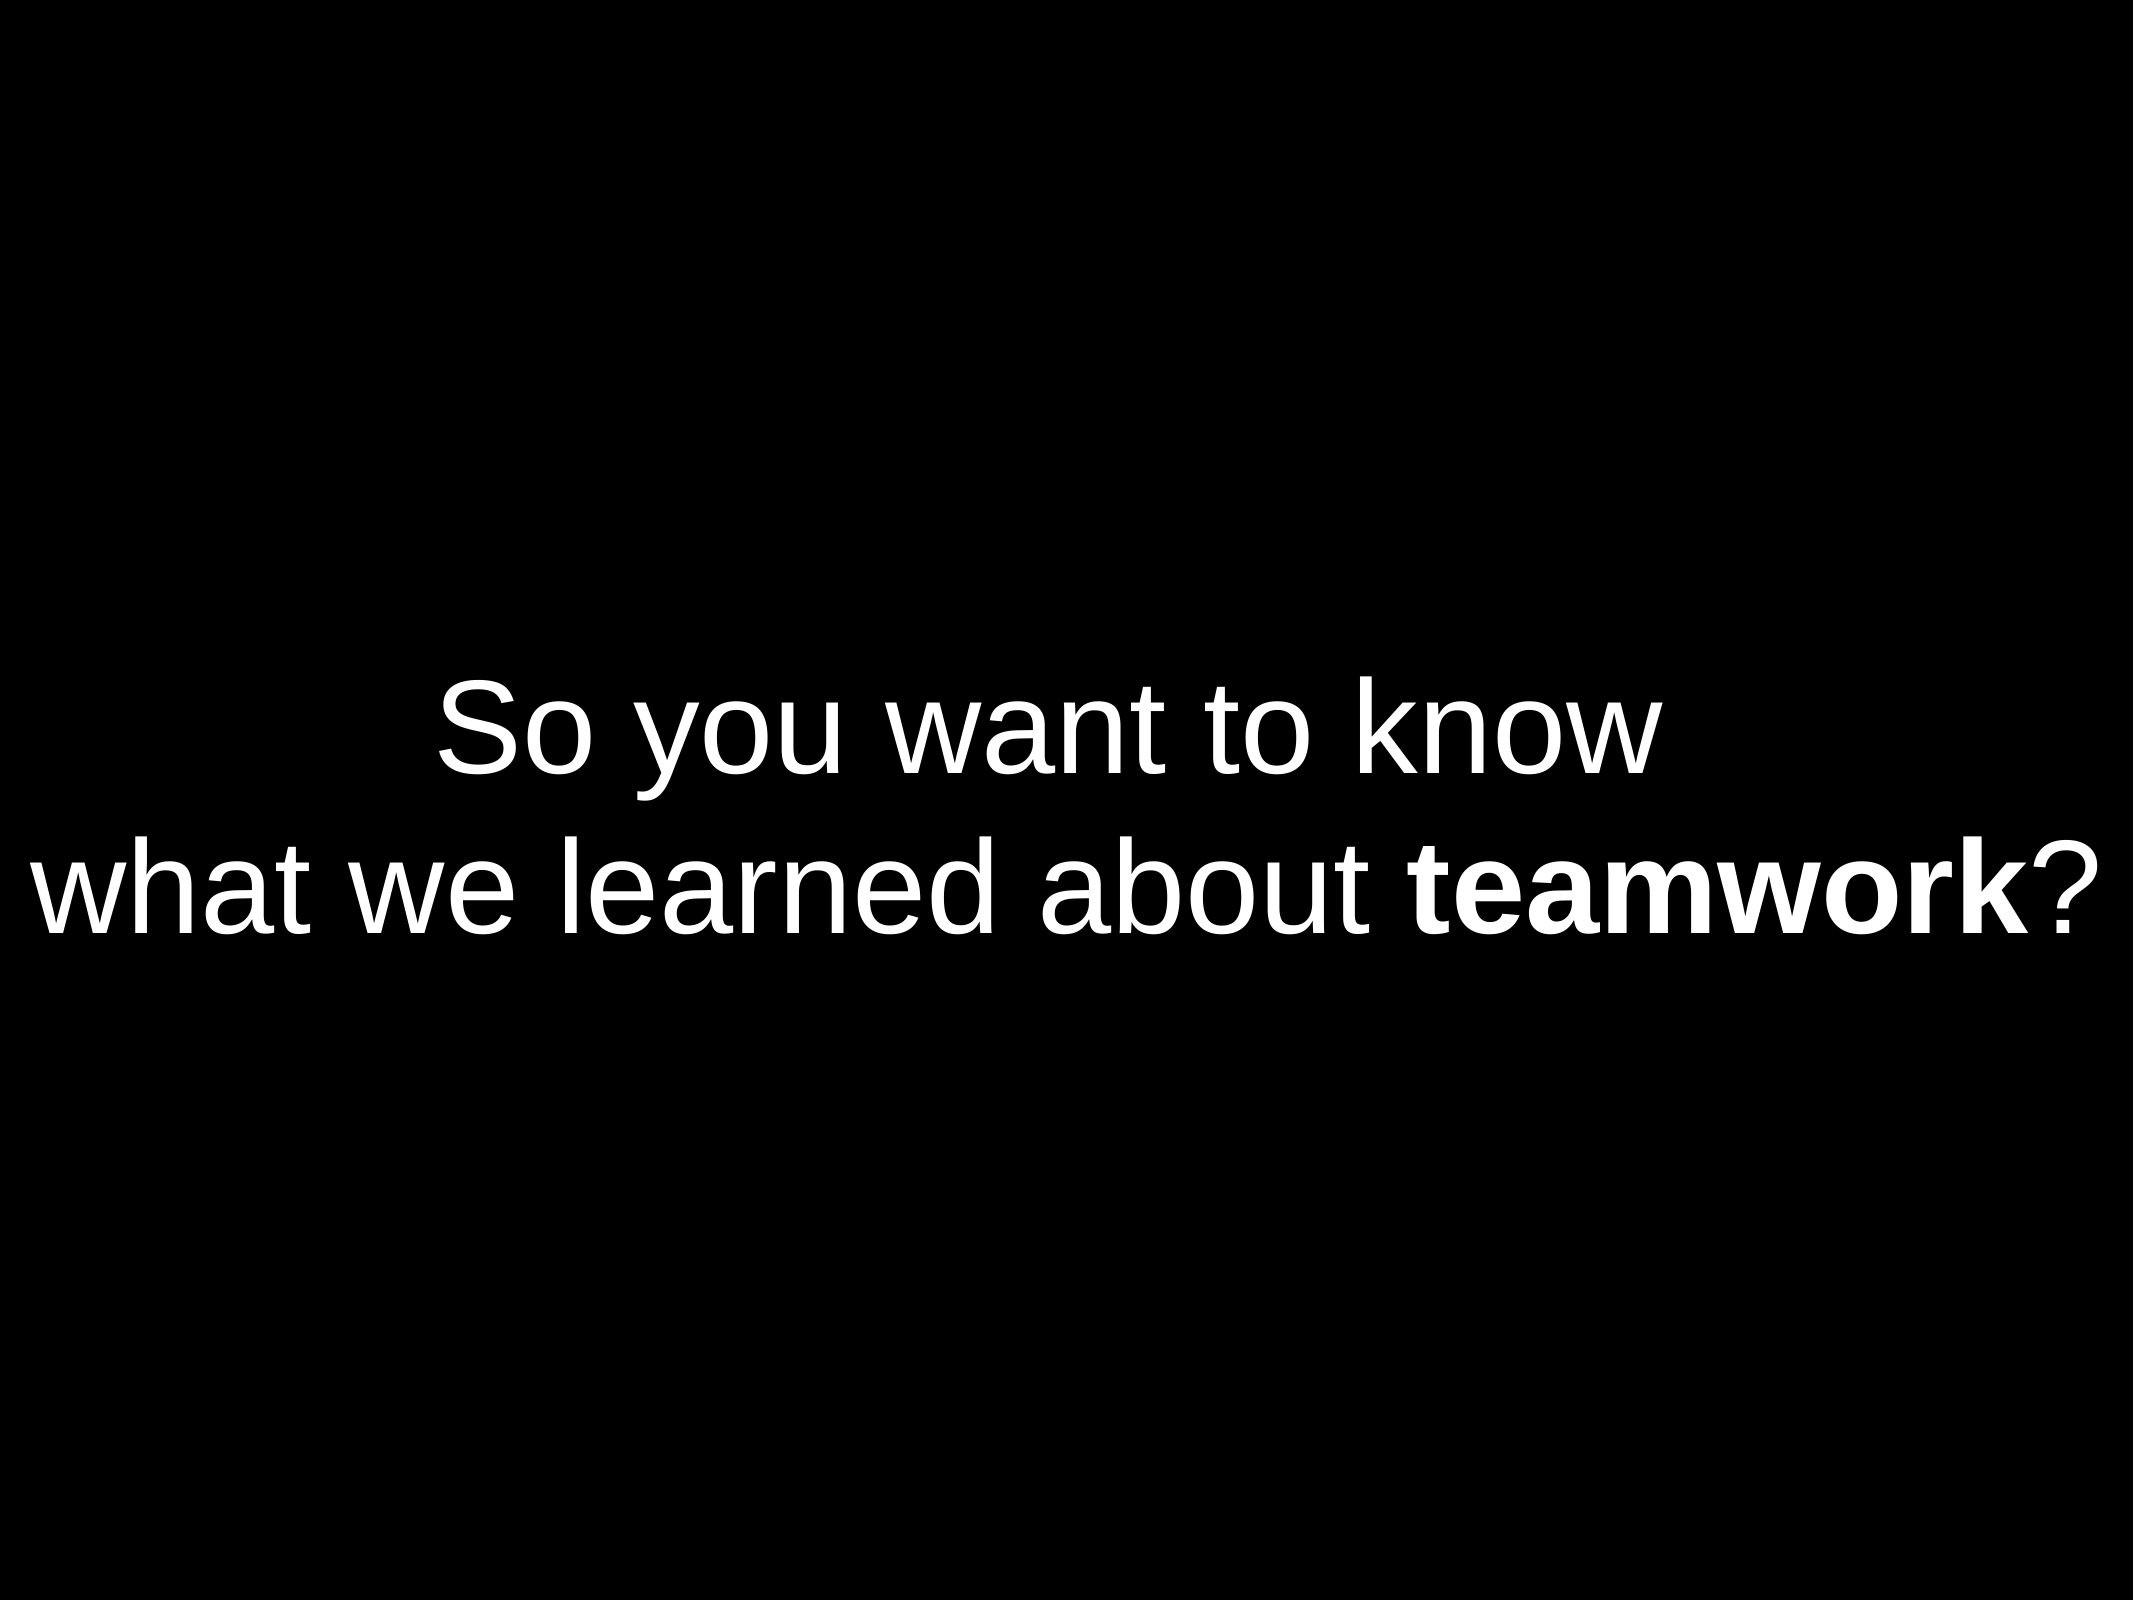

So you want to know
what we learned about teamwork?